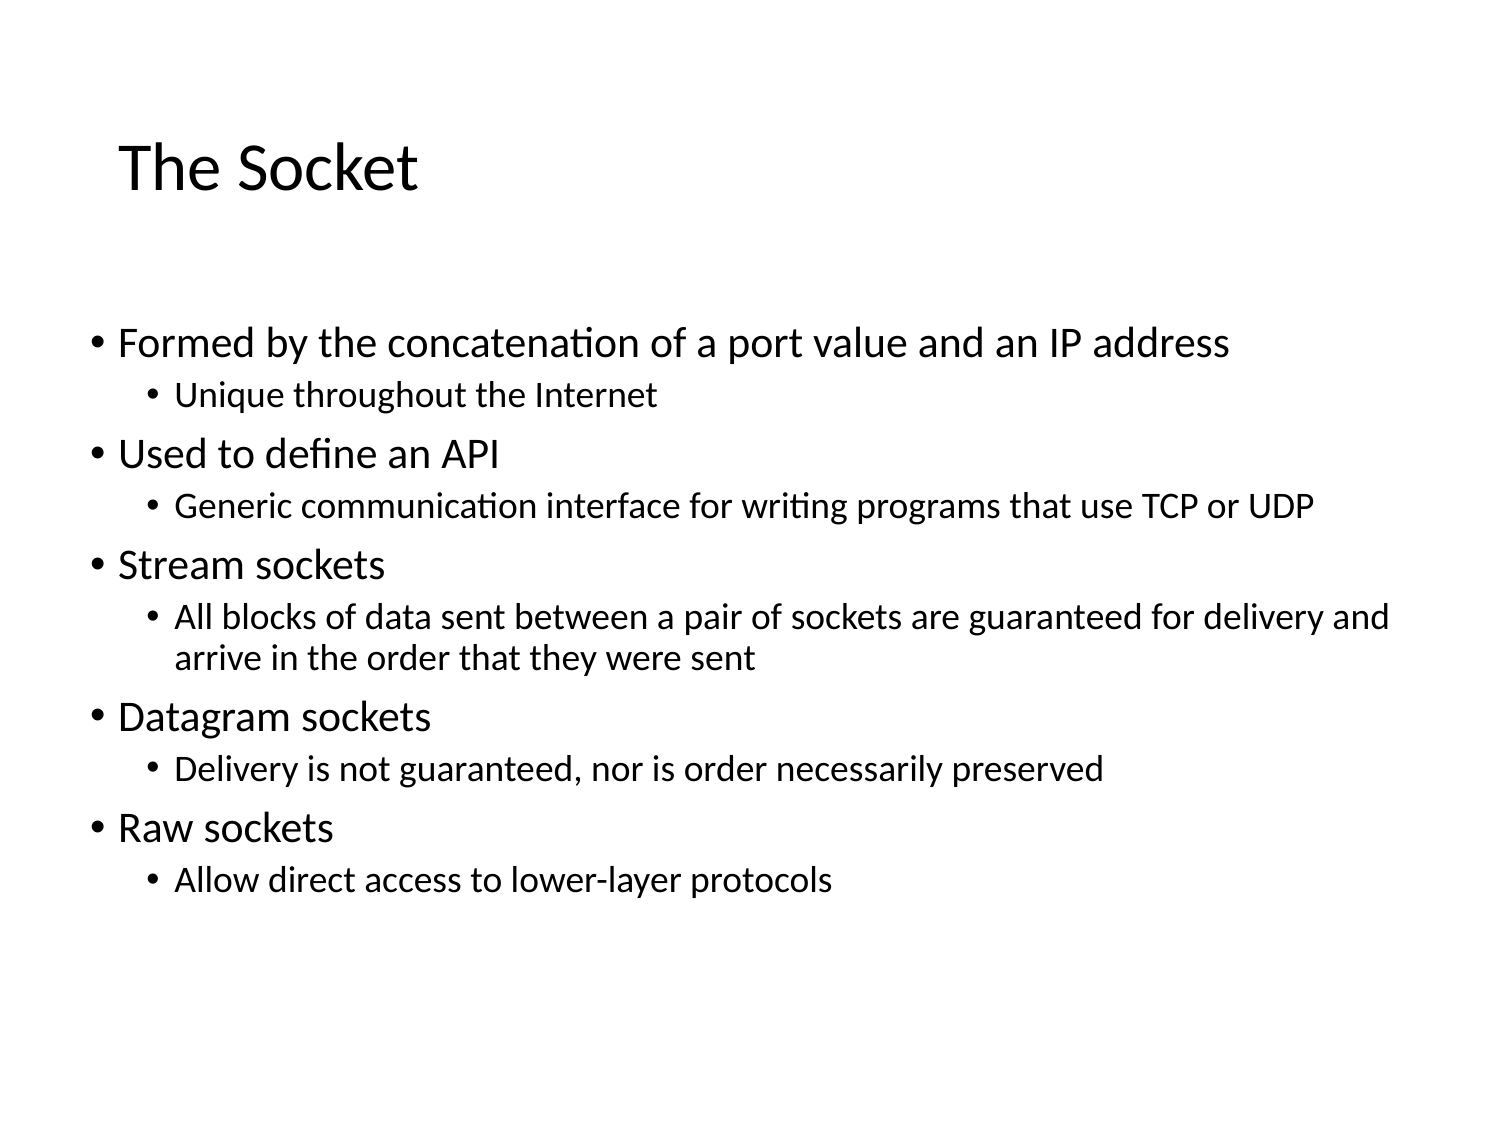

# The Socket
Formed by the concatenation of a port value and an IP address
Unique throughout the Internet
Used to define an API
Generic communication interface for writing programs that use TCP or UDP
Stream sockets
All blocks of data sent between a pair of sockets are guaranteed for delivery and arrive in the order that they were sent
Datagram sockets
Delivery is not guaranteed, nor is order necessarily preserved
Raw sockets
Allow direct access to lower-layer protocols